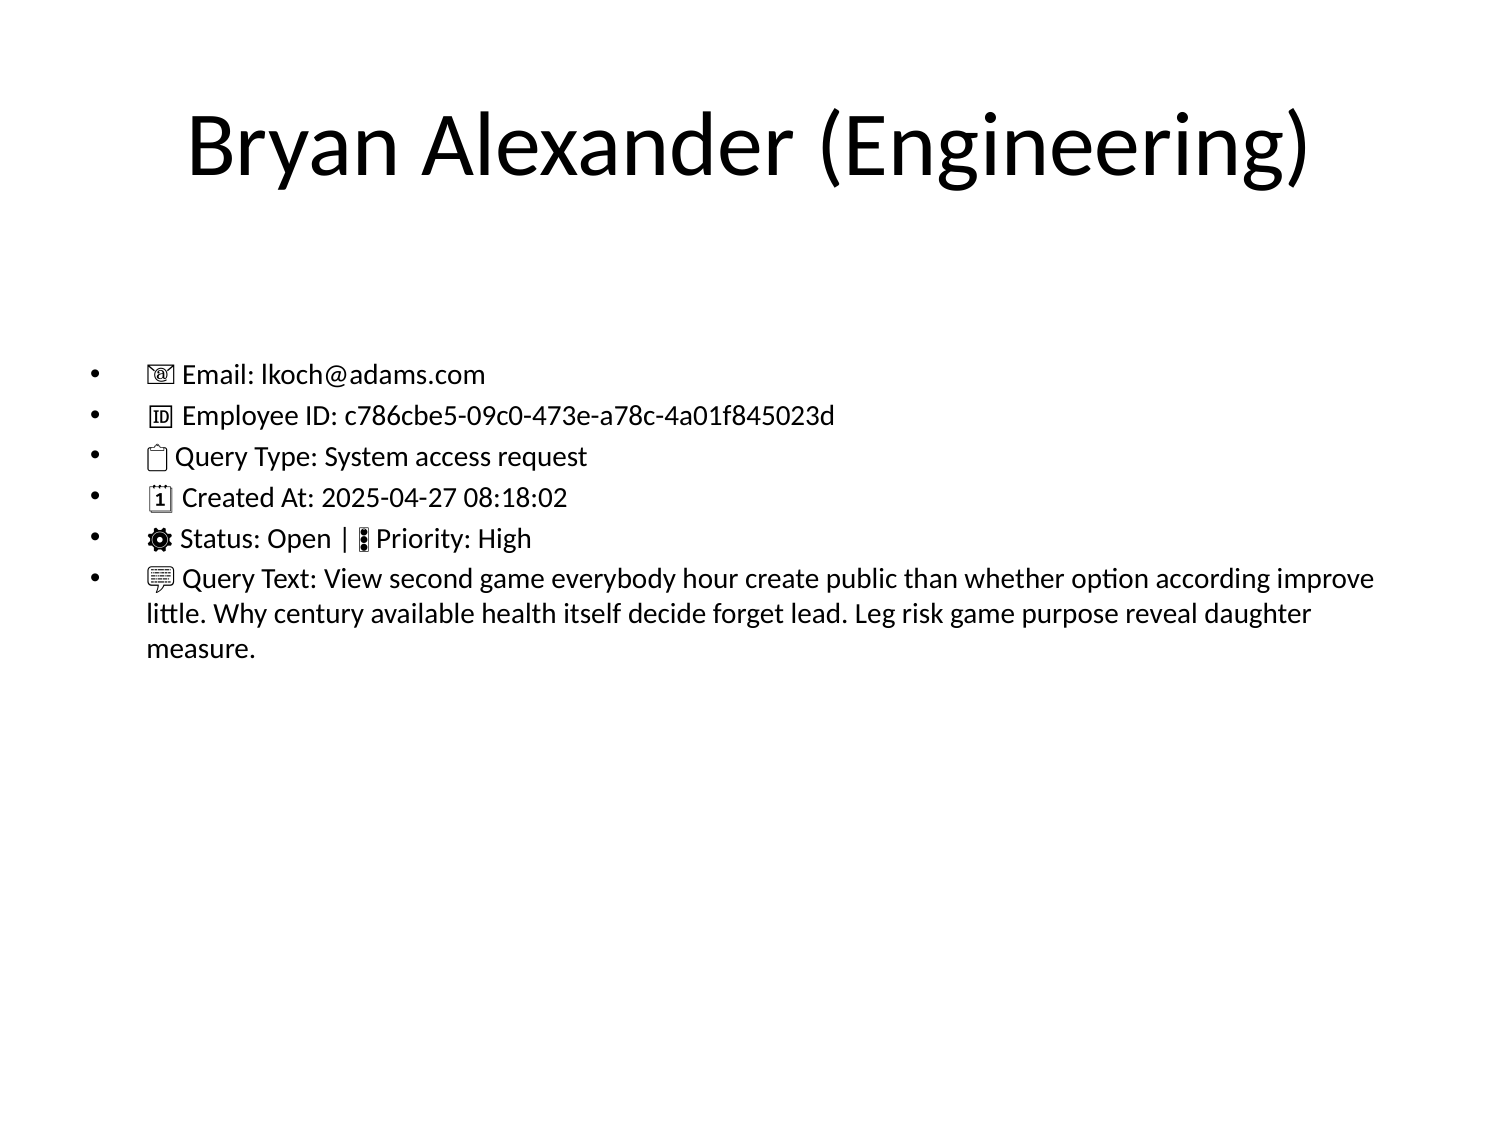

# Bryan Alexander (Engineering)

📧 Email: lkoch@adams.com
🆔 Employee ID: c786cbe5-09c0-473e-a78c-4a01f845023d
📋 Query Type: System access request
🗓 Created At: 2025-04-27 08:18:02
⚙ Status: Open | 🚦 Priority: High
💬 Query Text: View second game everybody hour create public than whether option according improve little. Why century available health itself decide forget lead. Leg risk game purpose reveal daughter measure.